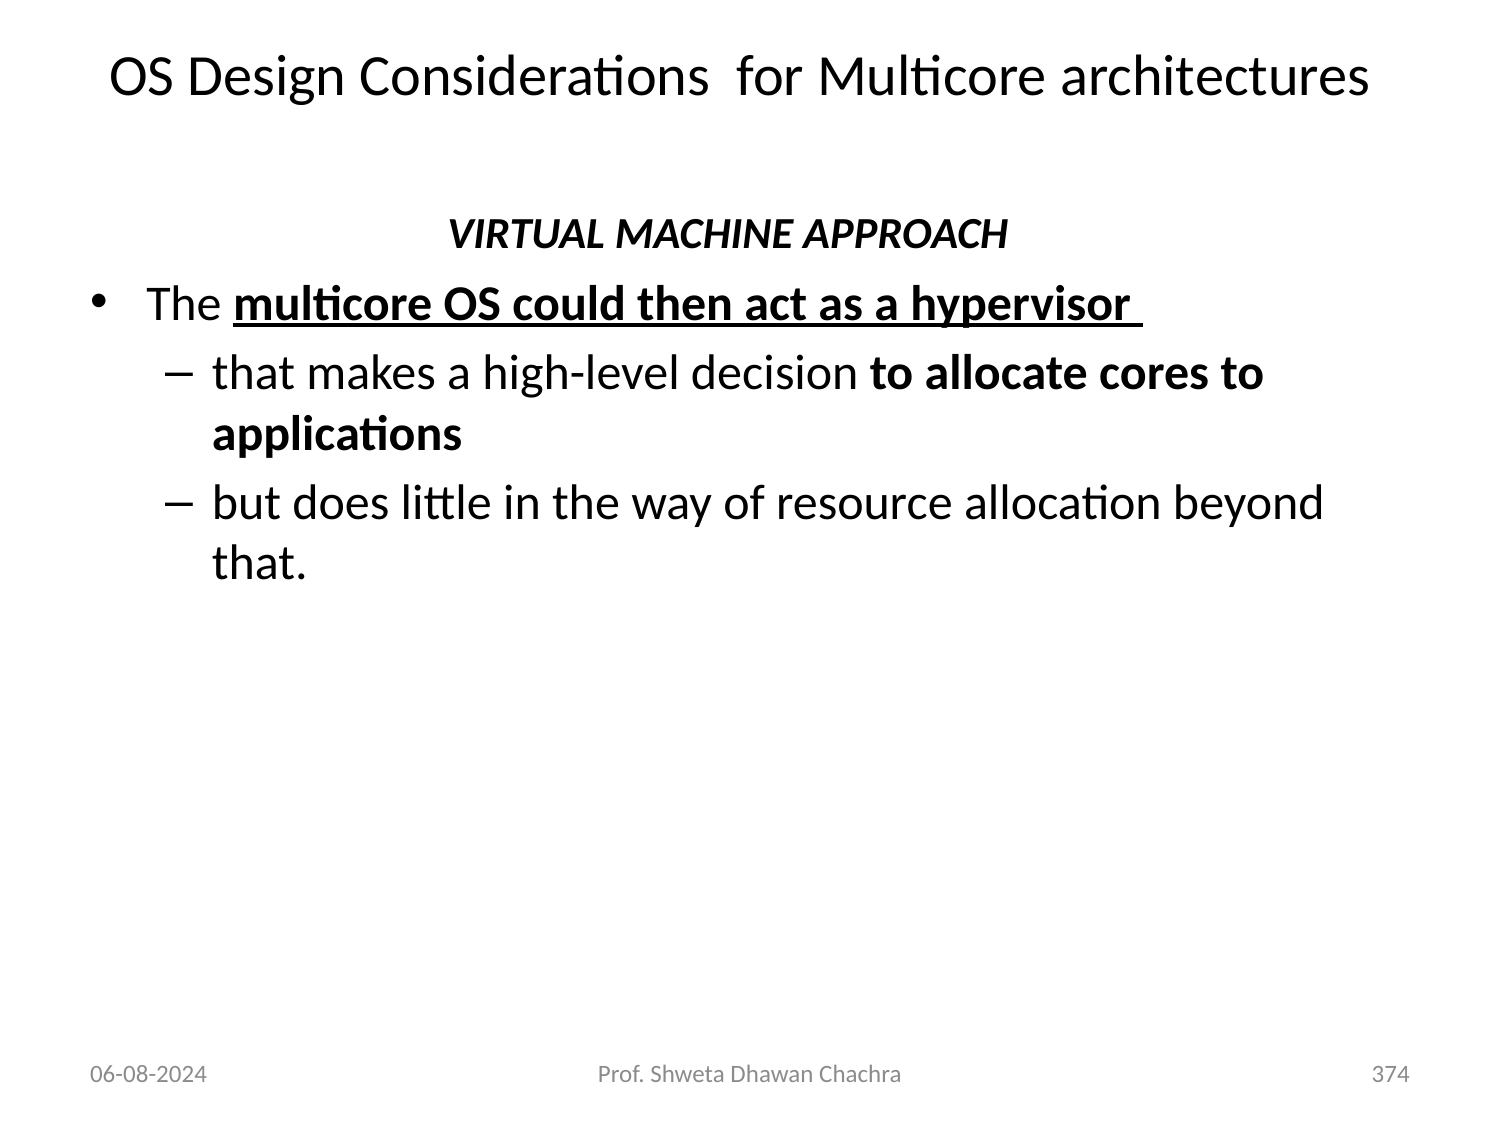

OS Design Considerations  for Multicore architectures
# VIRTUAL MACHINE APPROACH
The multicore OS could then act as a hypervisor
that makes a high-level decision to allocate cores to applications
but does little in the way of resource allocation beyond that.
06-08-2024
Prof. Shweta Dhawan Chachra
374